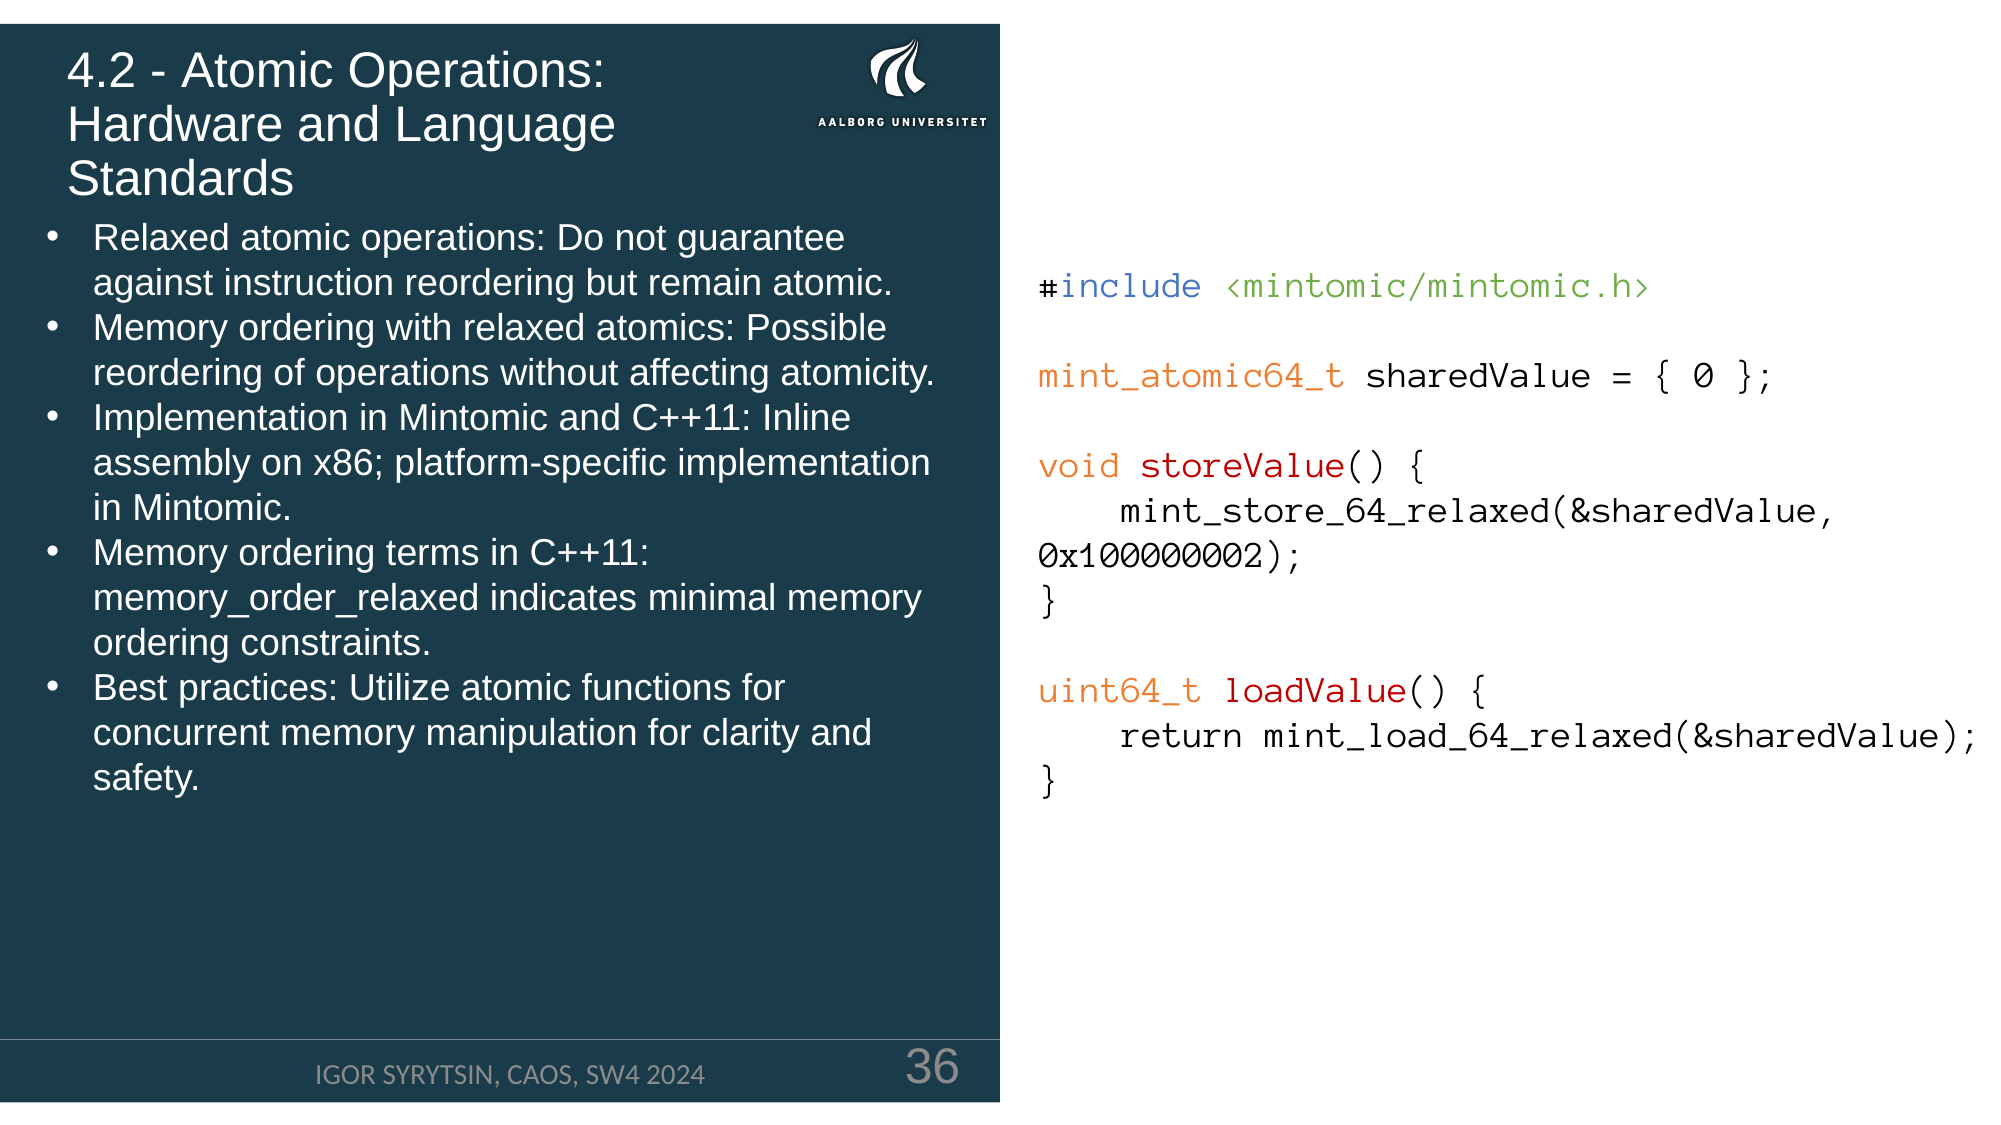

# 4.2 - Atomic Operations: Hardware and Language Standards
Relaxed atomic operations: Do not guarantee against instruction reordering but remain atomic.
Memory ordering with relaxed atomics: Possible reordering of operations without affecting atomicity.
Implementation in Mintomic and C++11: Inline assembly on x86; platform-specific implementation in Mintomic.
Memory ordering terms in C++11: memory_order_relaxed indicates minimal memory ordering constraints.
Best practices: Utilize atomic functions for concurrent memory manipulation for clarity and safety.

#include <mintomic/mintomic.h>

mint_atomic64_t sharedValue = { 0 };

void storeValue() {
    mint_store_64_relaxed(&sharedValue, 0x100000002);
}

uint64_t loadValue() {
    return mint_load_64_relaxed(&sharedValue);
}
IGOR SYRYTSIN, CAOS, SW4 2024